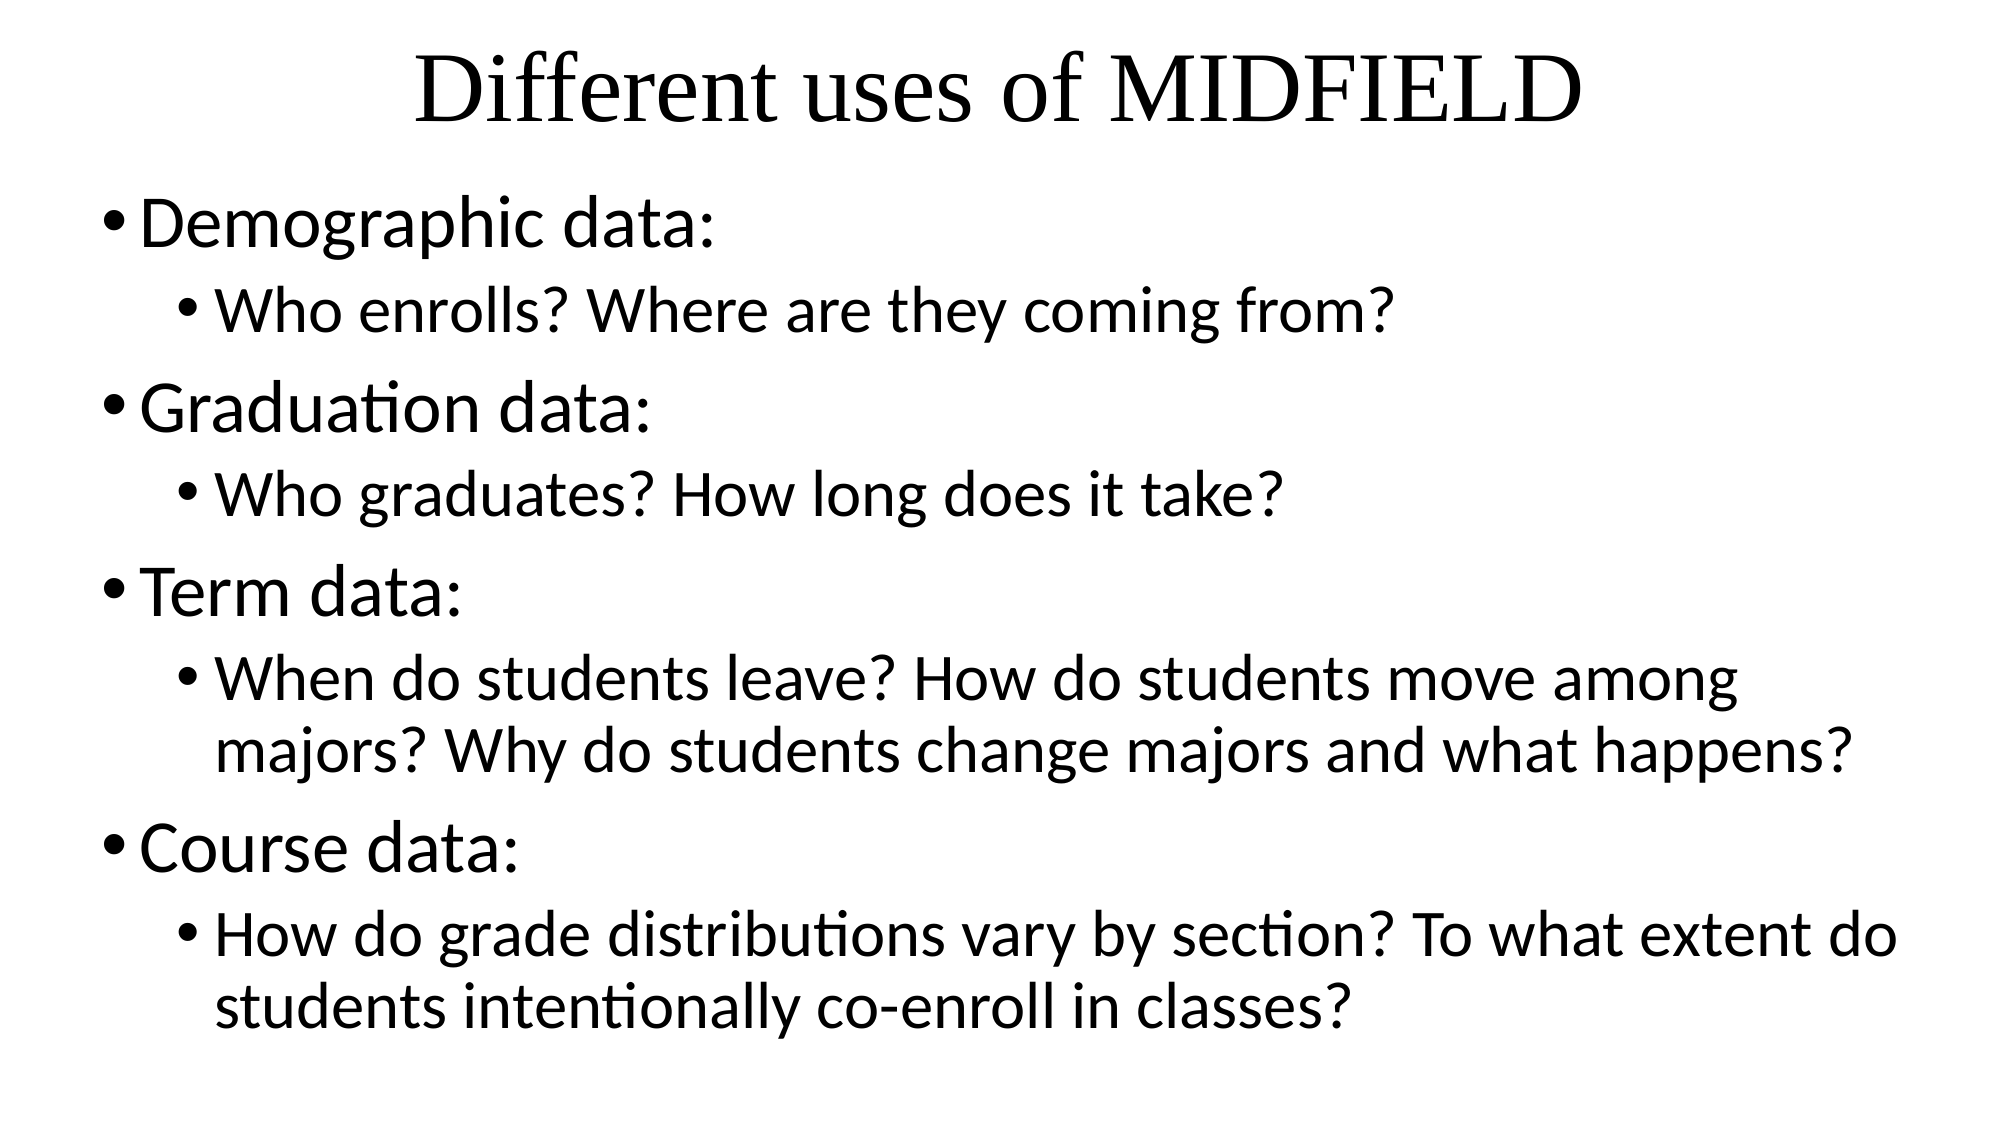

# Different uses of MIDFIELD
Demographic data:
Who enrolls? Where are they coming from?
Graduation data:
Who graduates? How long does it take?
Term data:
When do students leave? How do students move among majors? Why do students change majors and what happens?
Course data:
How do grade distributions vary by section? To what extent do students intentionally co-enroll in classes?
11